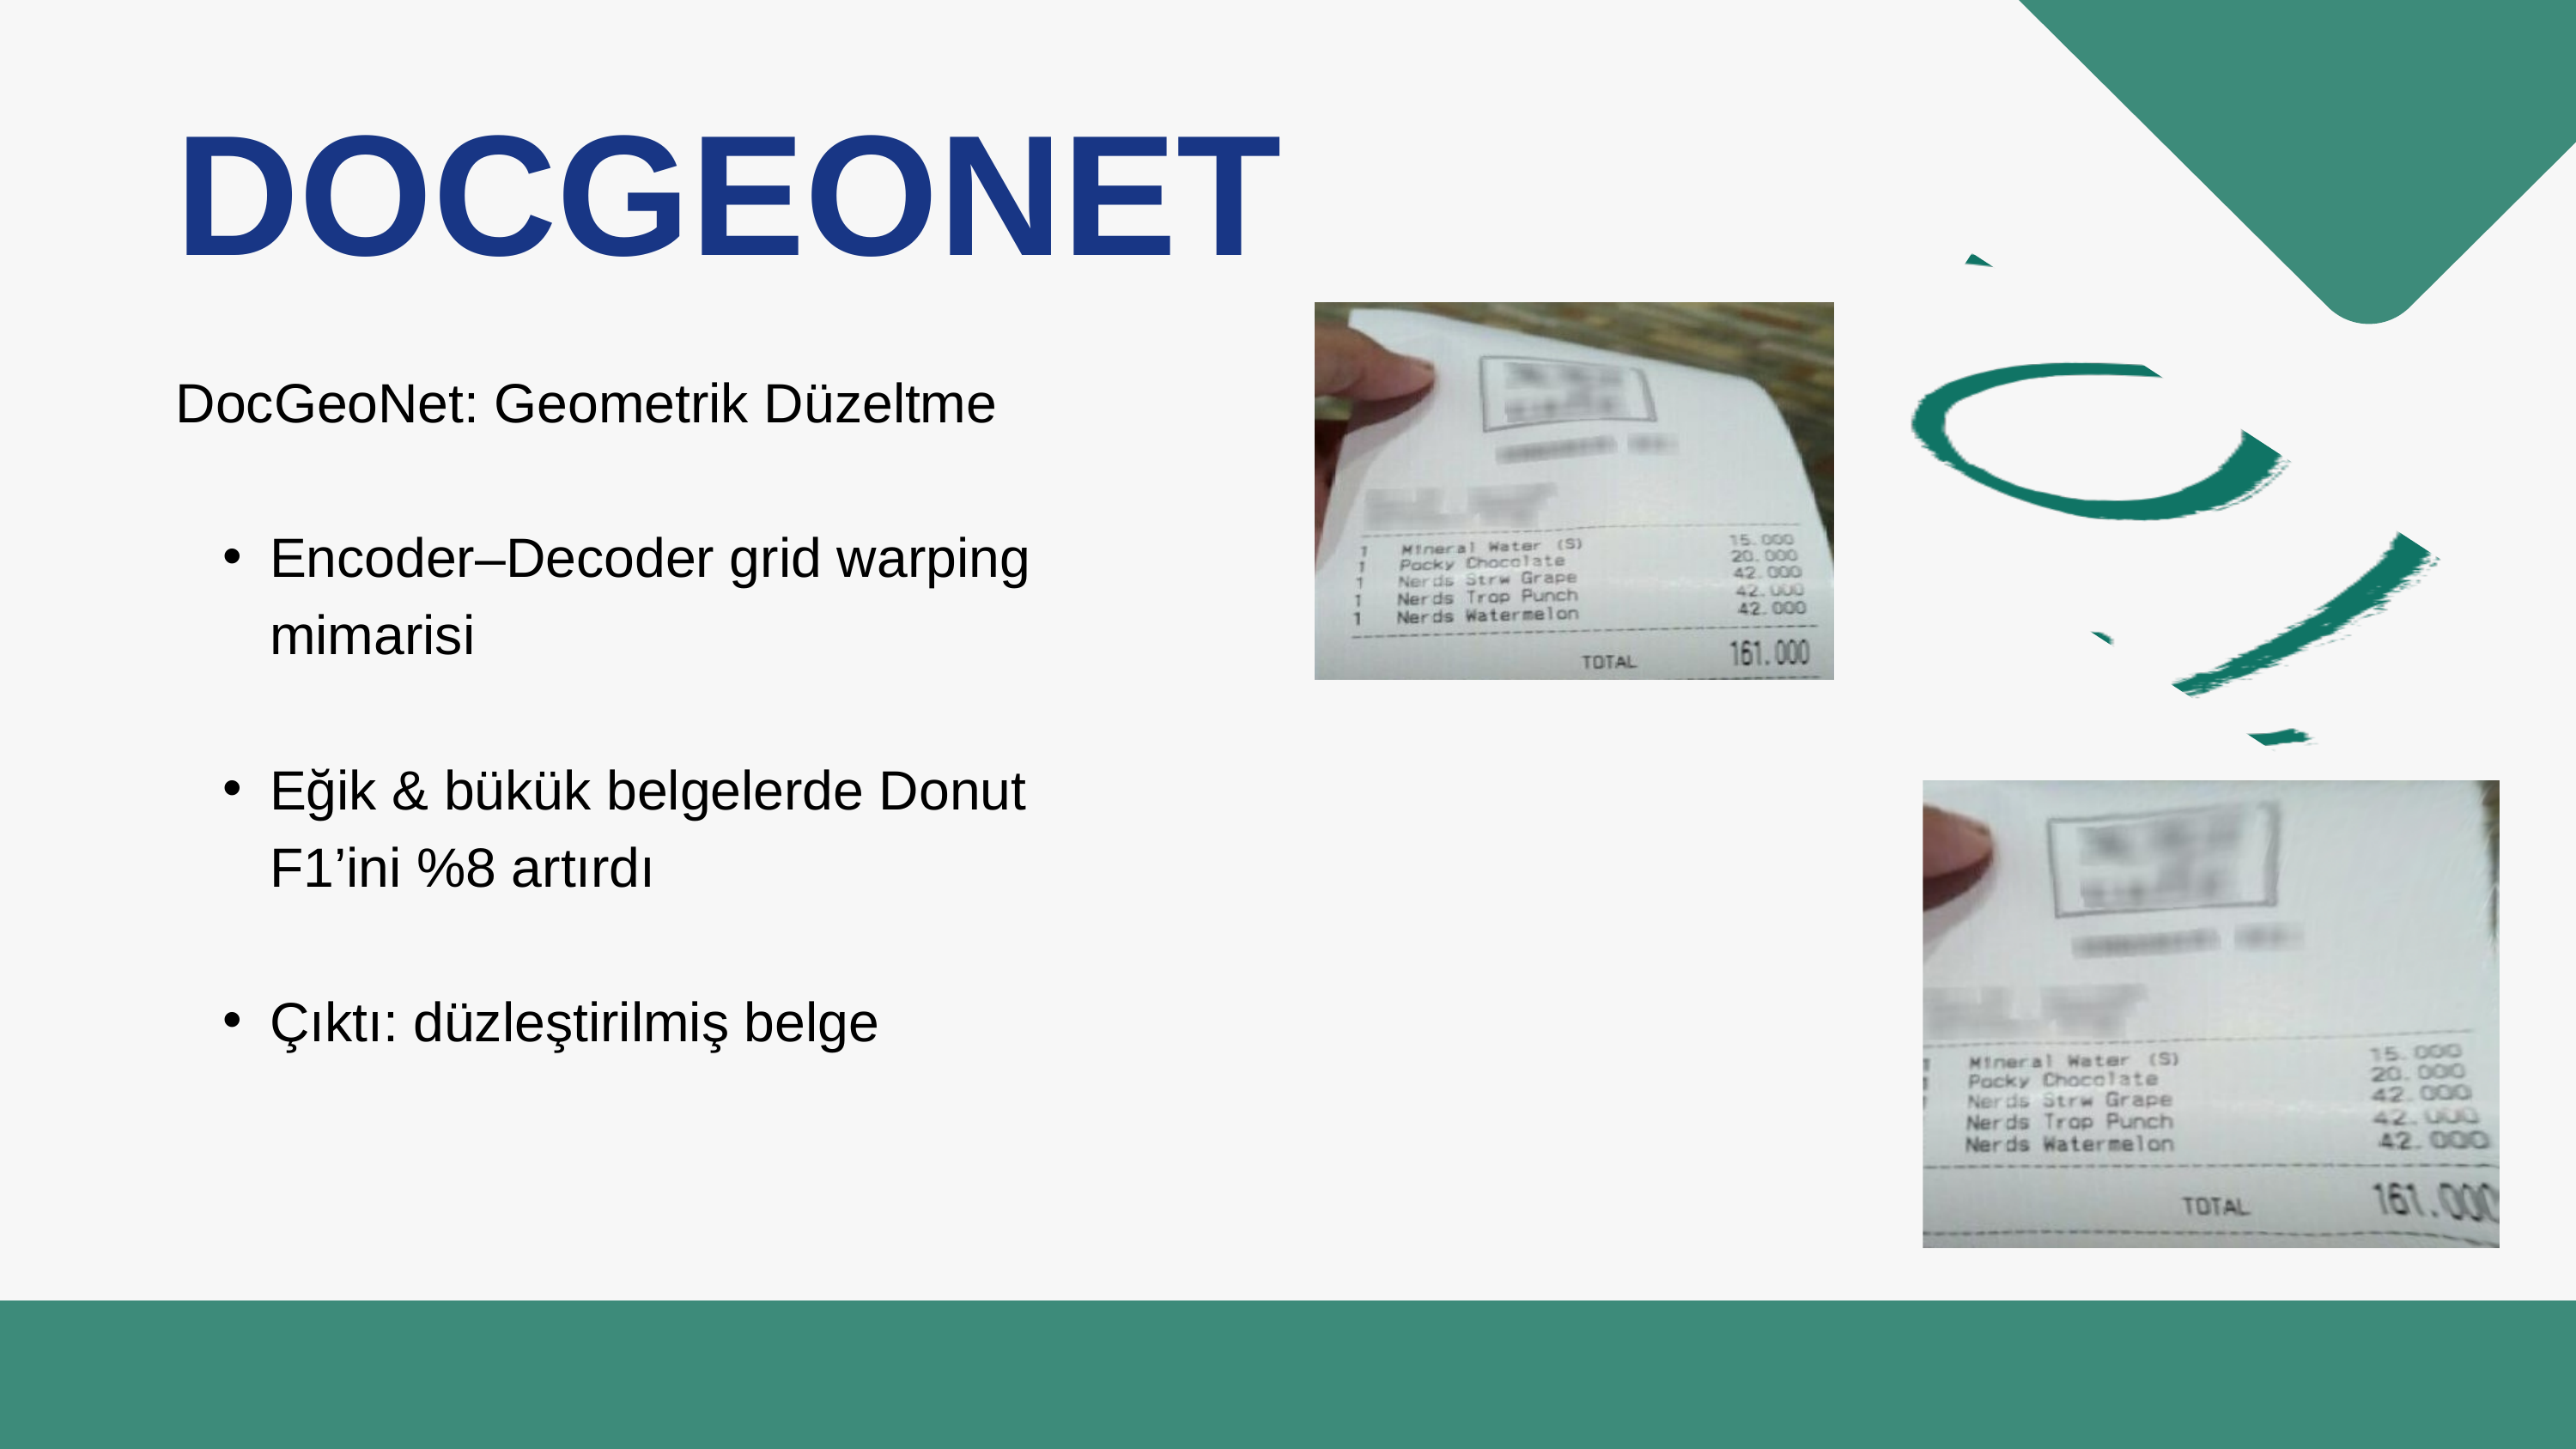

DOCGEONET

DocGeoNet: Geometrik Düzeltme

Encoder–Decoder grid warping mimarisi

Eğik & bükük belgelerde Donut F1’ini %8 artırdı

Çıktı: düzleştirilmiş belge